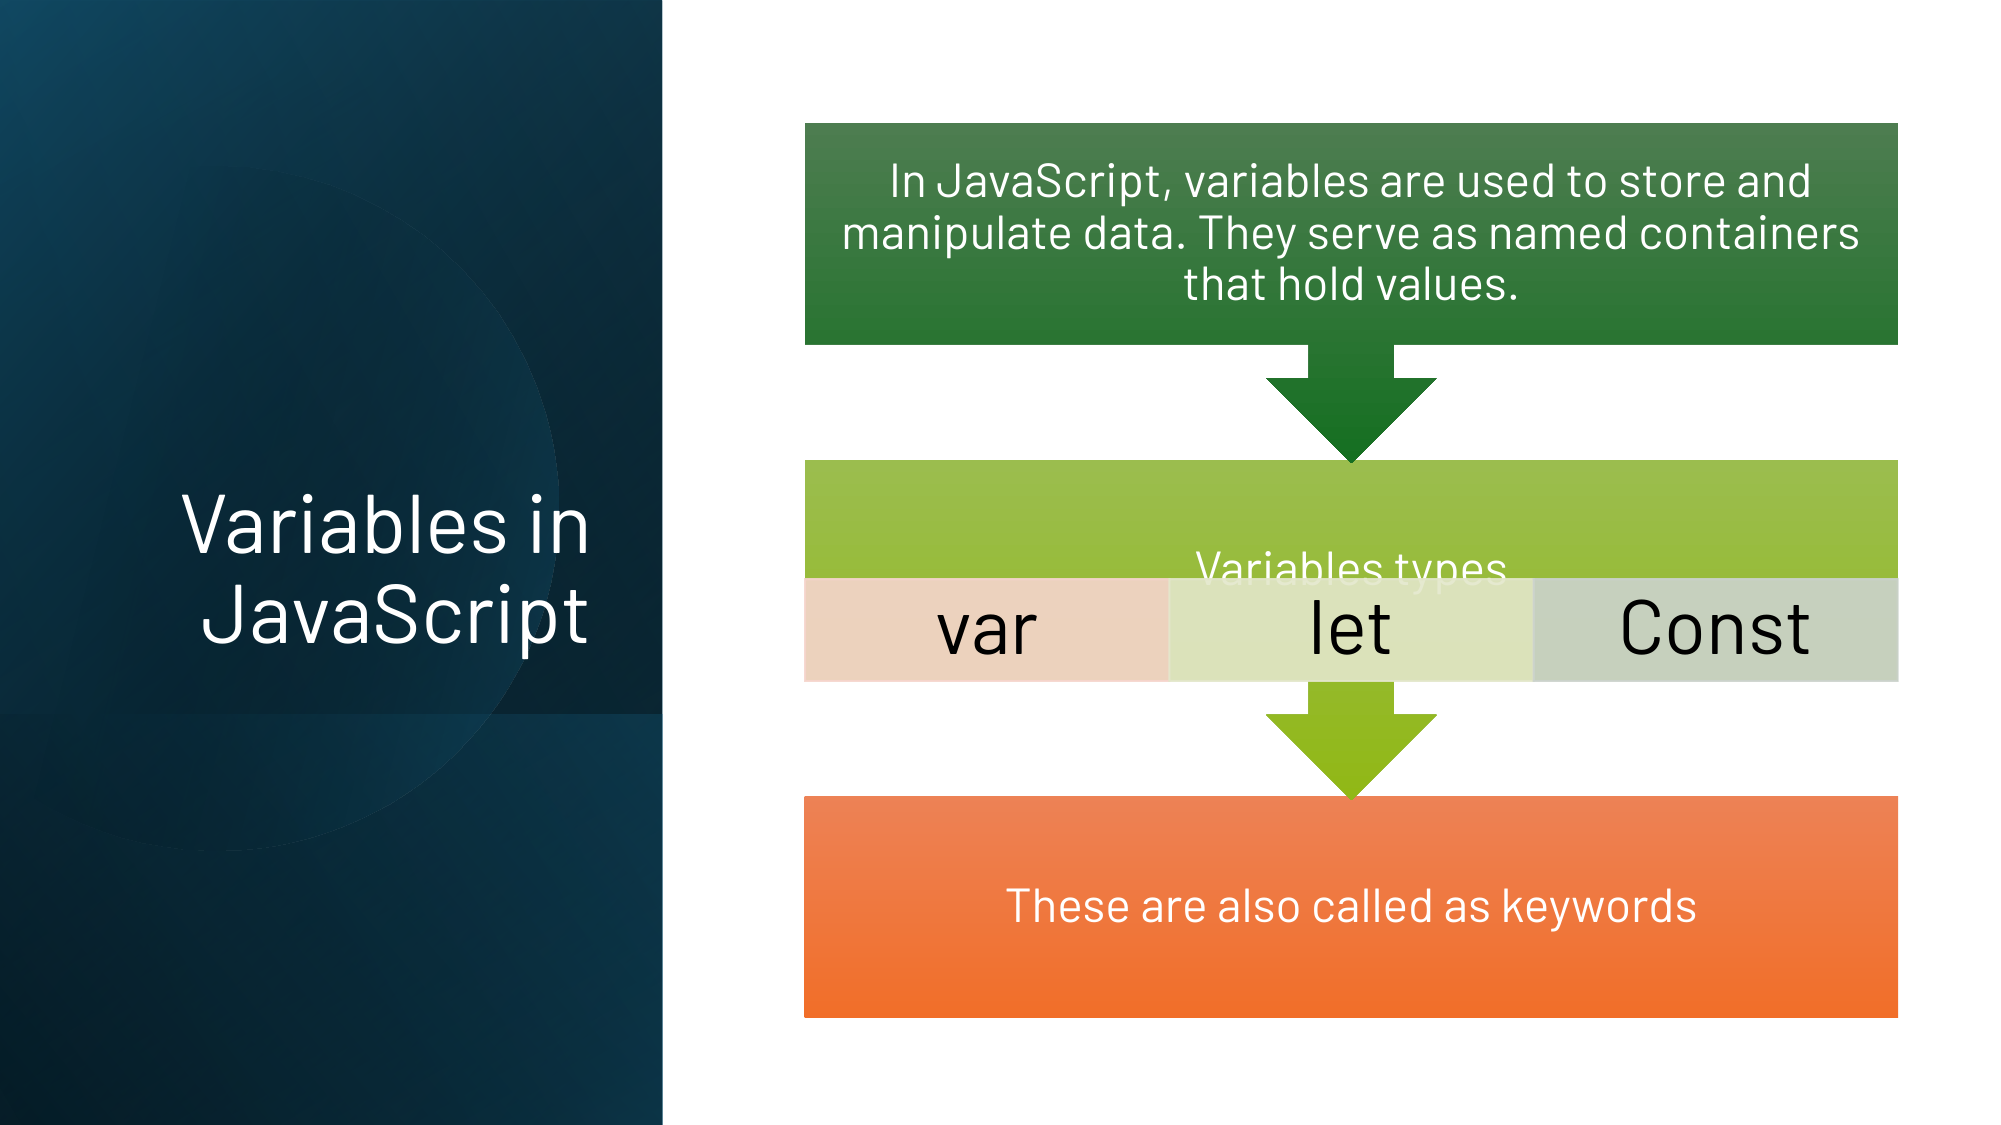

These are also called as keywords
Variables types
var
let
Const
In JavaScript, variables are used to store and manipulate data. They serve as named containers that hold values.

# Variables in JavaScript